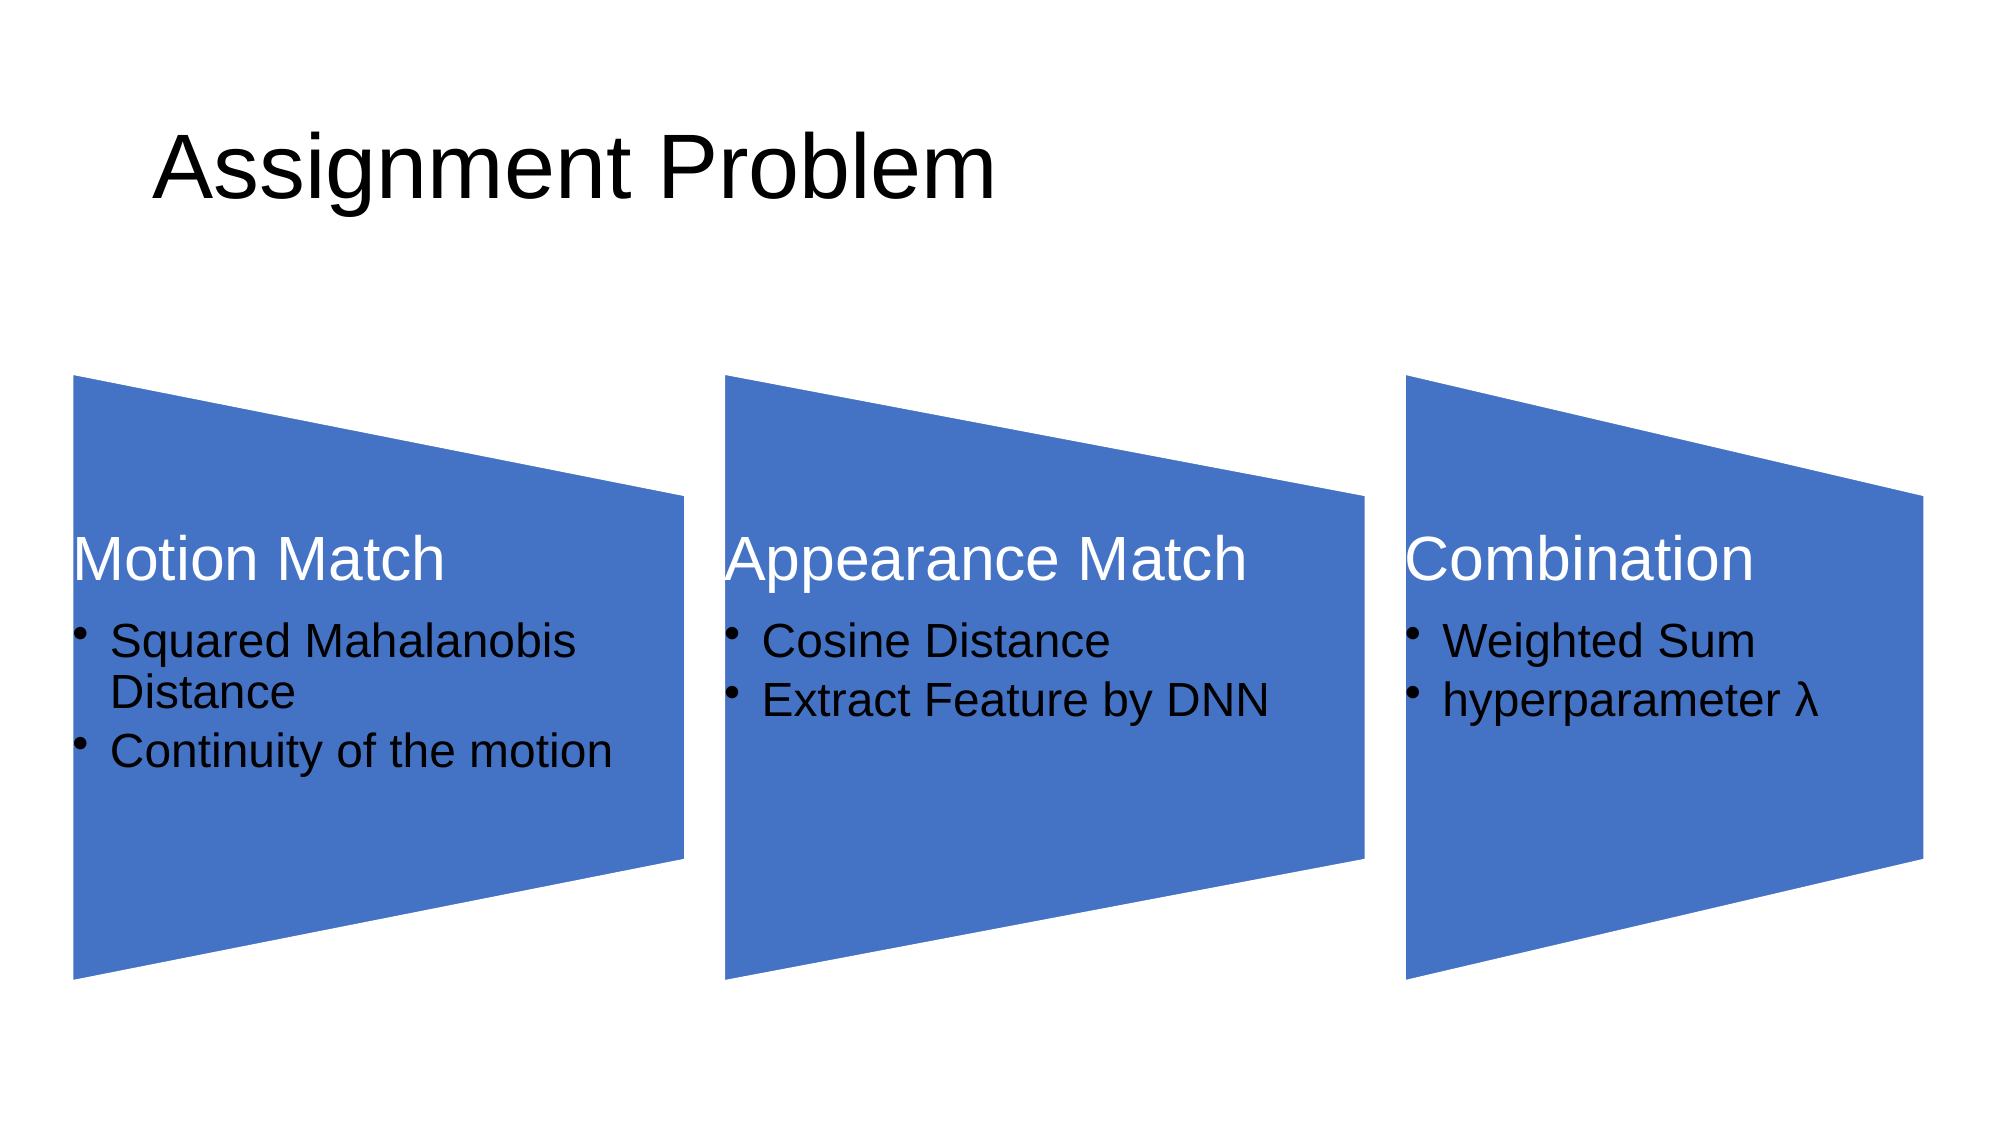

# Assignment Problem
Motion Match
Squared Mahalanobis Distance
Continuity of the motion
Appearance Match
Cosine Distance
Extract Feature by DNN
Combination
Weighted Sum
hyperparameter λ